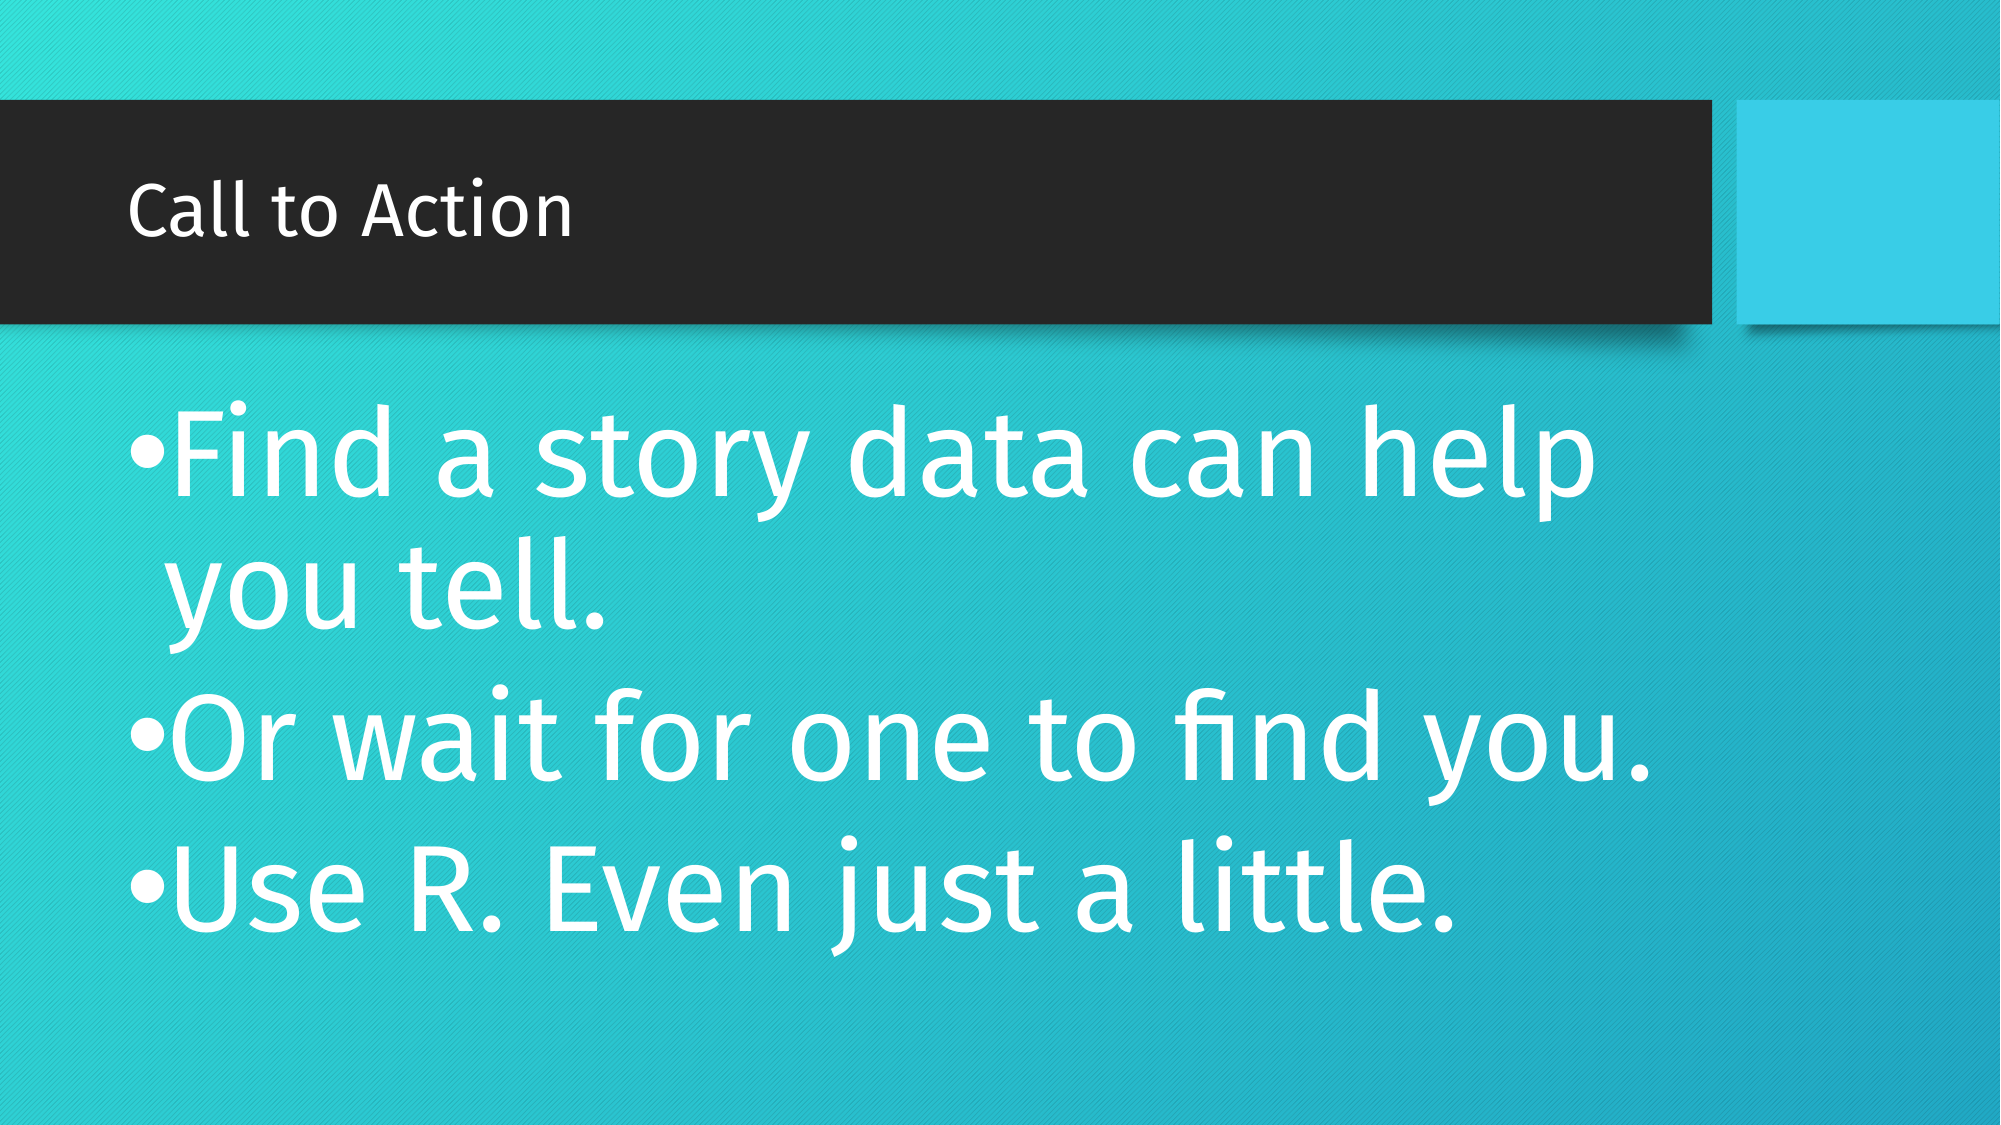

# Call to Action
Find a story data can help you tell.
Or wait for one to find you.
Use R. Even just a little.